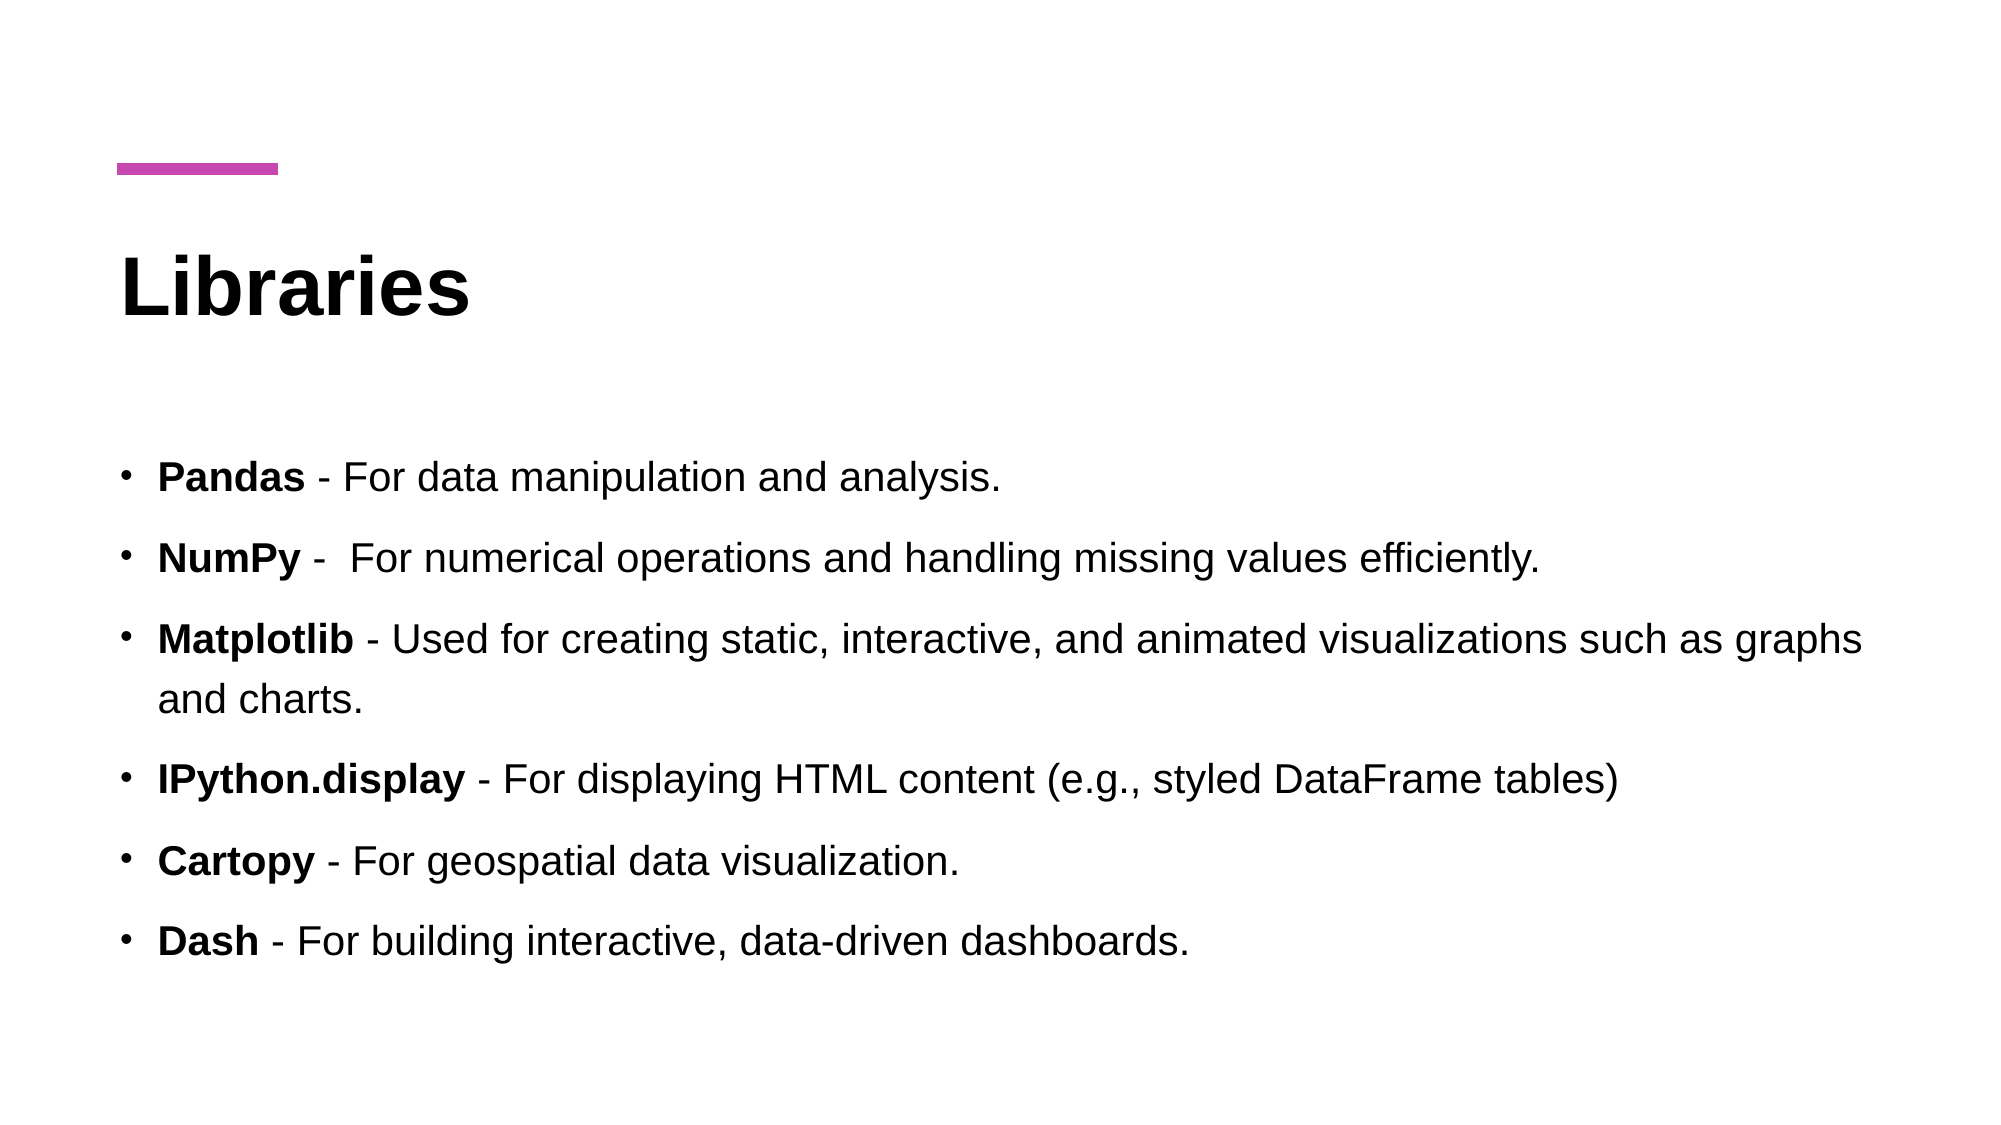

# Libraries
Pandas - For data manipulation and analysis.
NumPy -  For numerical operations and handling missing values efficiently.
Matplotlib - Used for creating static, interactive, and animated visualizations such as graphs and charts.
IPython.display - For displaying HTML content (e.g., styled DataFrame tables)
Cartopy - For geospatial data visualization.
Dash - For building interactive, data-driven dashboards.